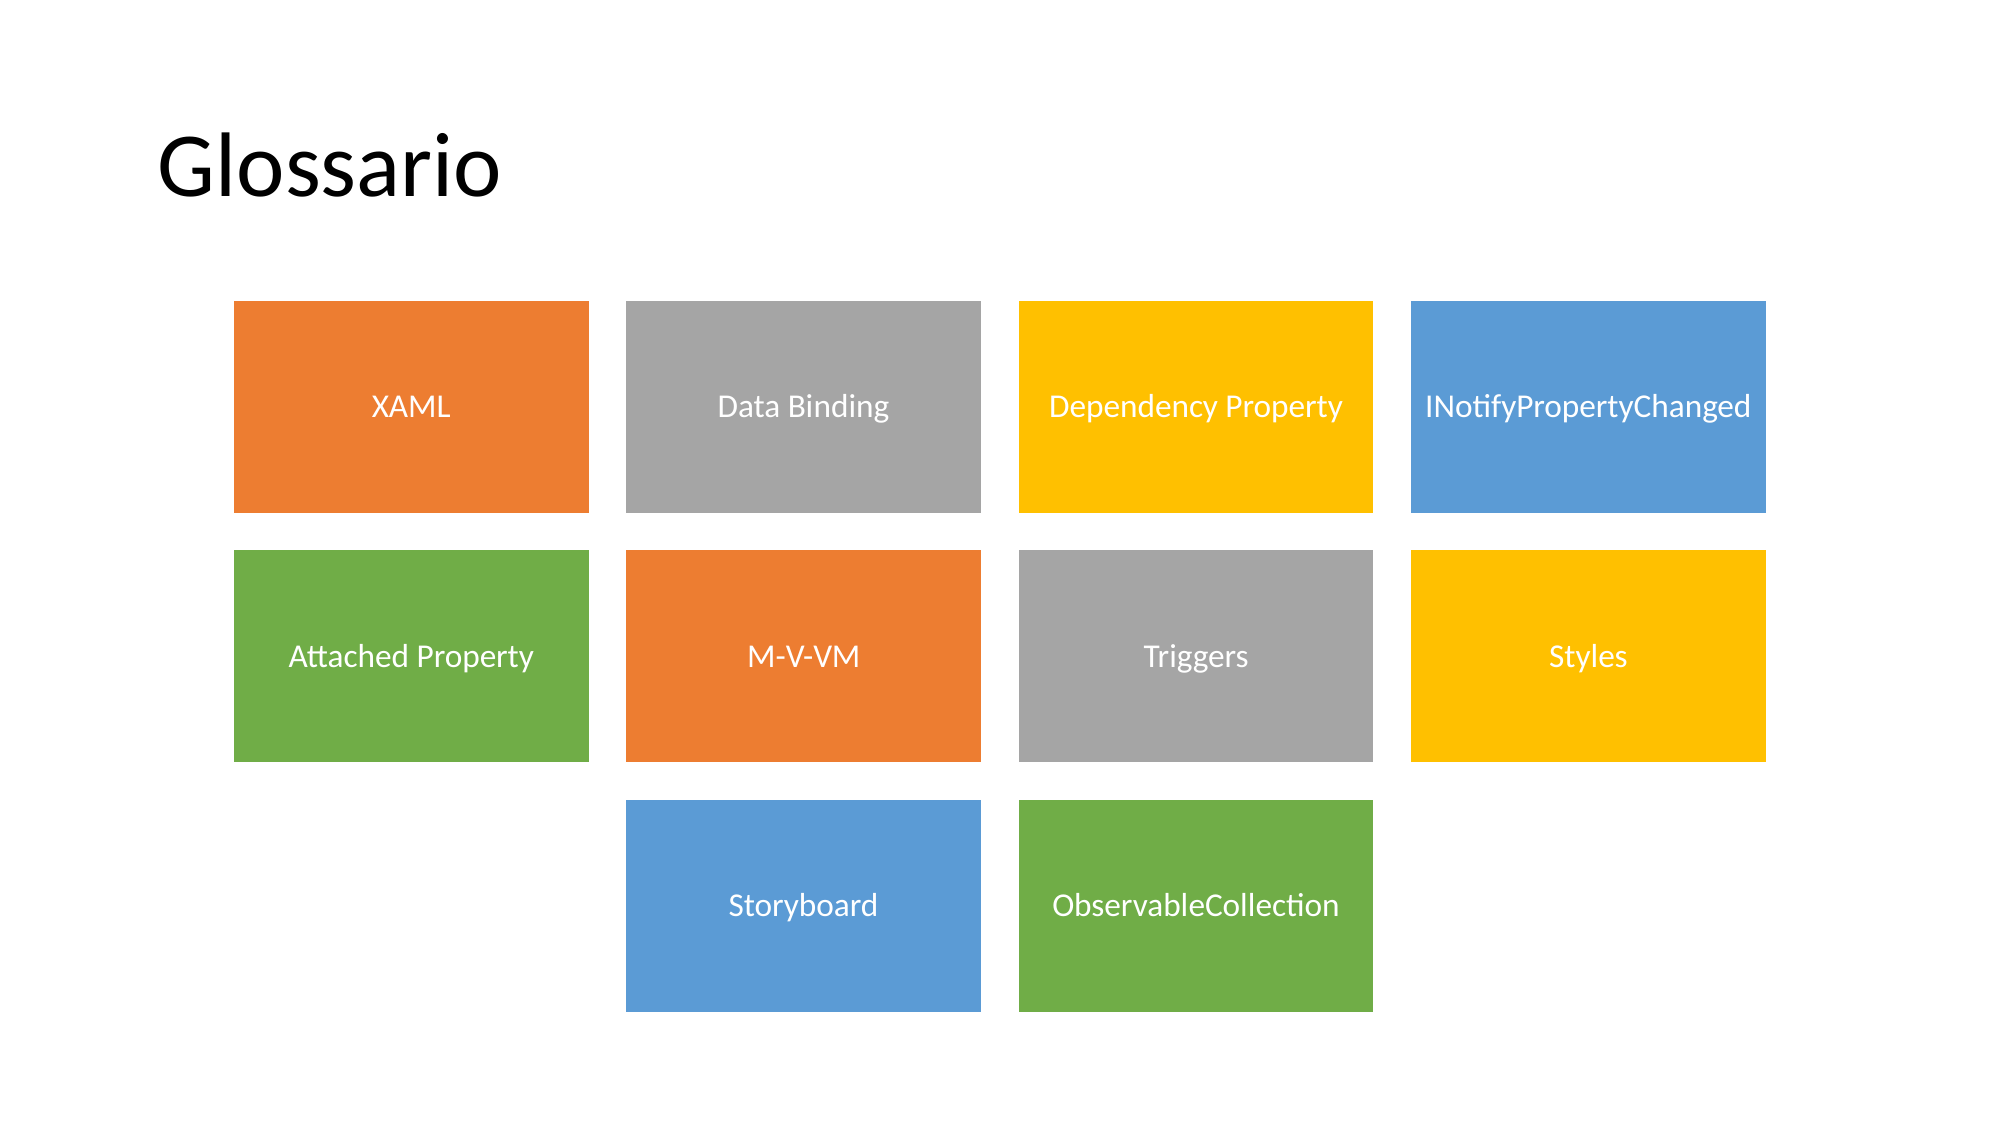

# Glossario
XAML
Data Binding
Dependency Property
INotifyPropertyChanged
Attached Property
M-V-VM
Triggers
Styles
Storyboard
ObservableCollection